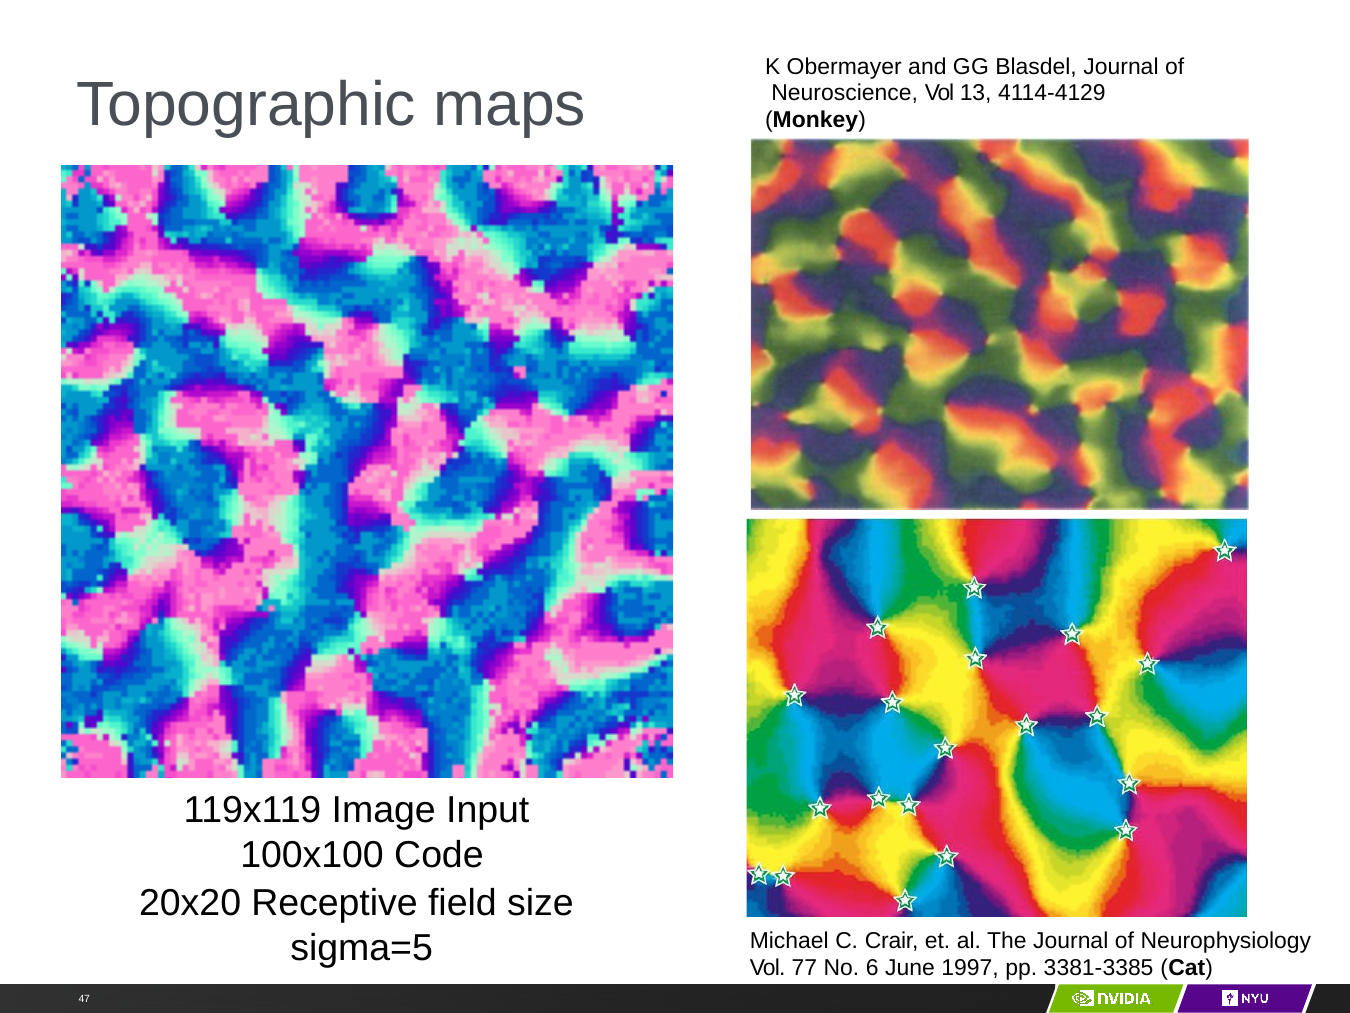

K Obermayer and GG Blasdel, Journal of  Neuroscience, Vol 13, 4114-4129 (Monkey)
# Topographic maps
Y LeCun

119x119 Image Input  100x100 Code
20x20 Receptive field size  sigma=5
Michael C. Crair, et. al. The Journal of Neurophysiology  Vol. 77 No. 6 June 1997, pp. 3381-3385 (Cat)